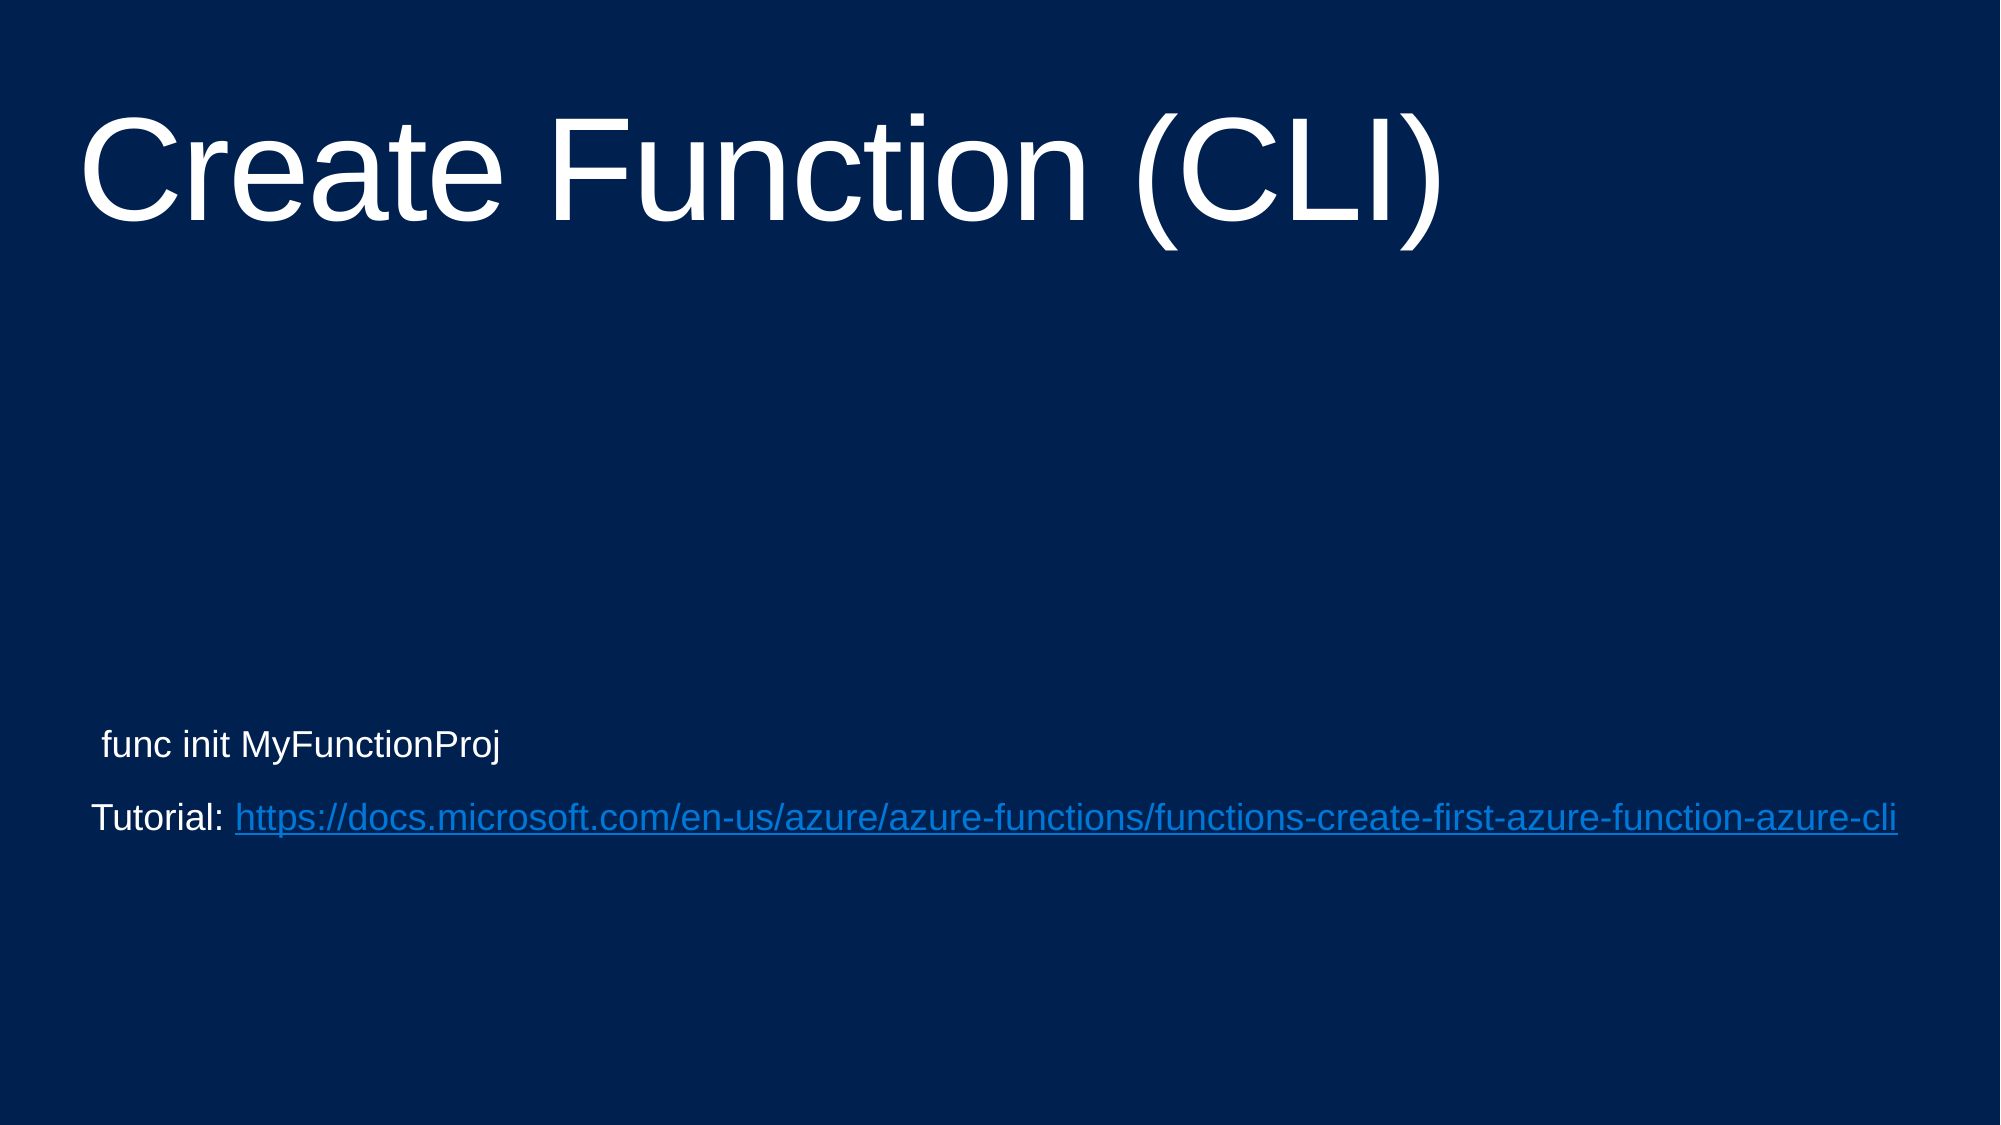

# Create Function (CLI)
func init MyFunctionProj
 Tutorial: https://docs.microsoft.com/en-us/azure/azure-functions/functions-create-first-azure-function-azure-cli